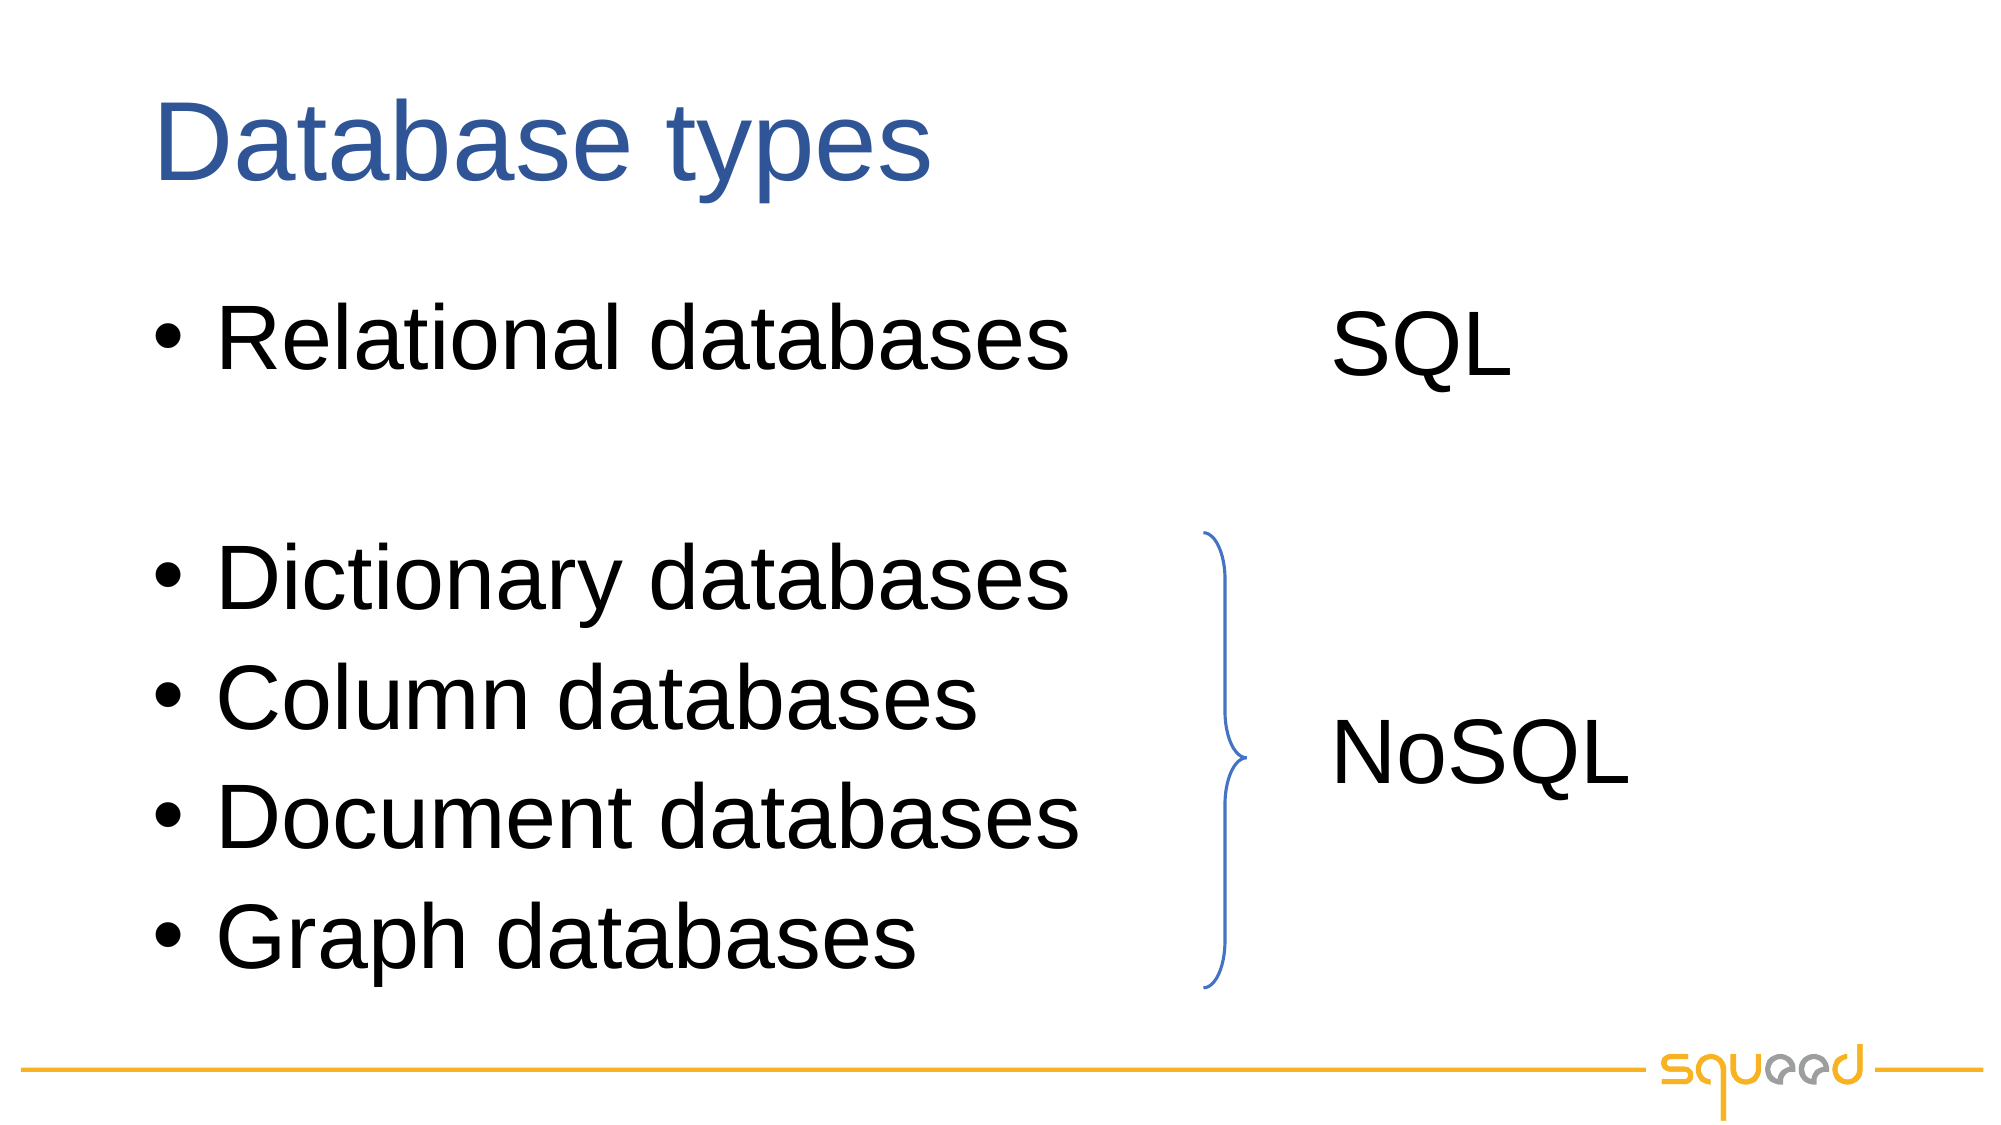

# Database types
SQL
 Relational databases

 Dictionary databases
 Column databases
 Document databases
 Graph databases

NoSQL